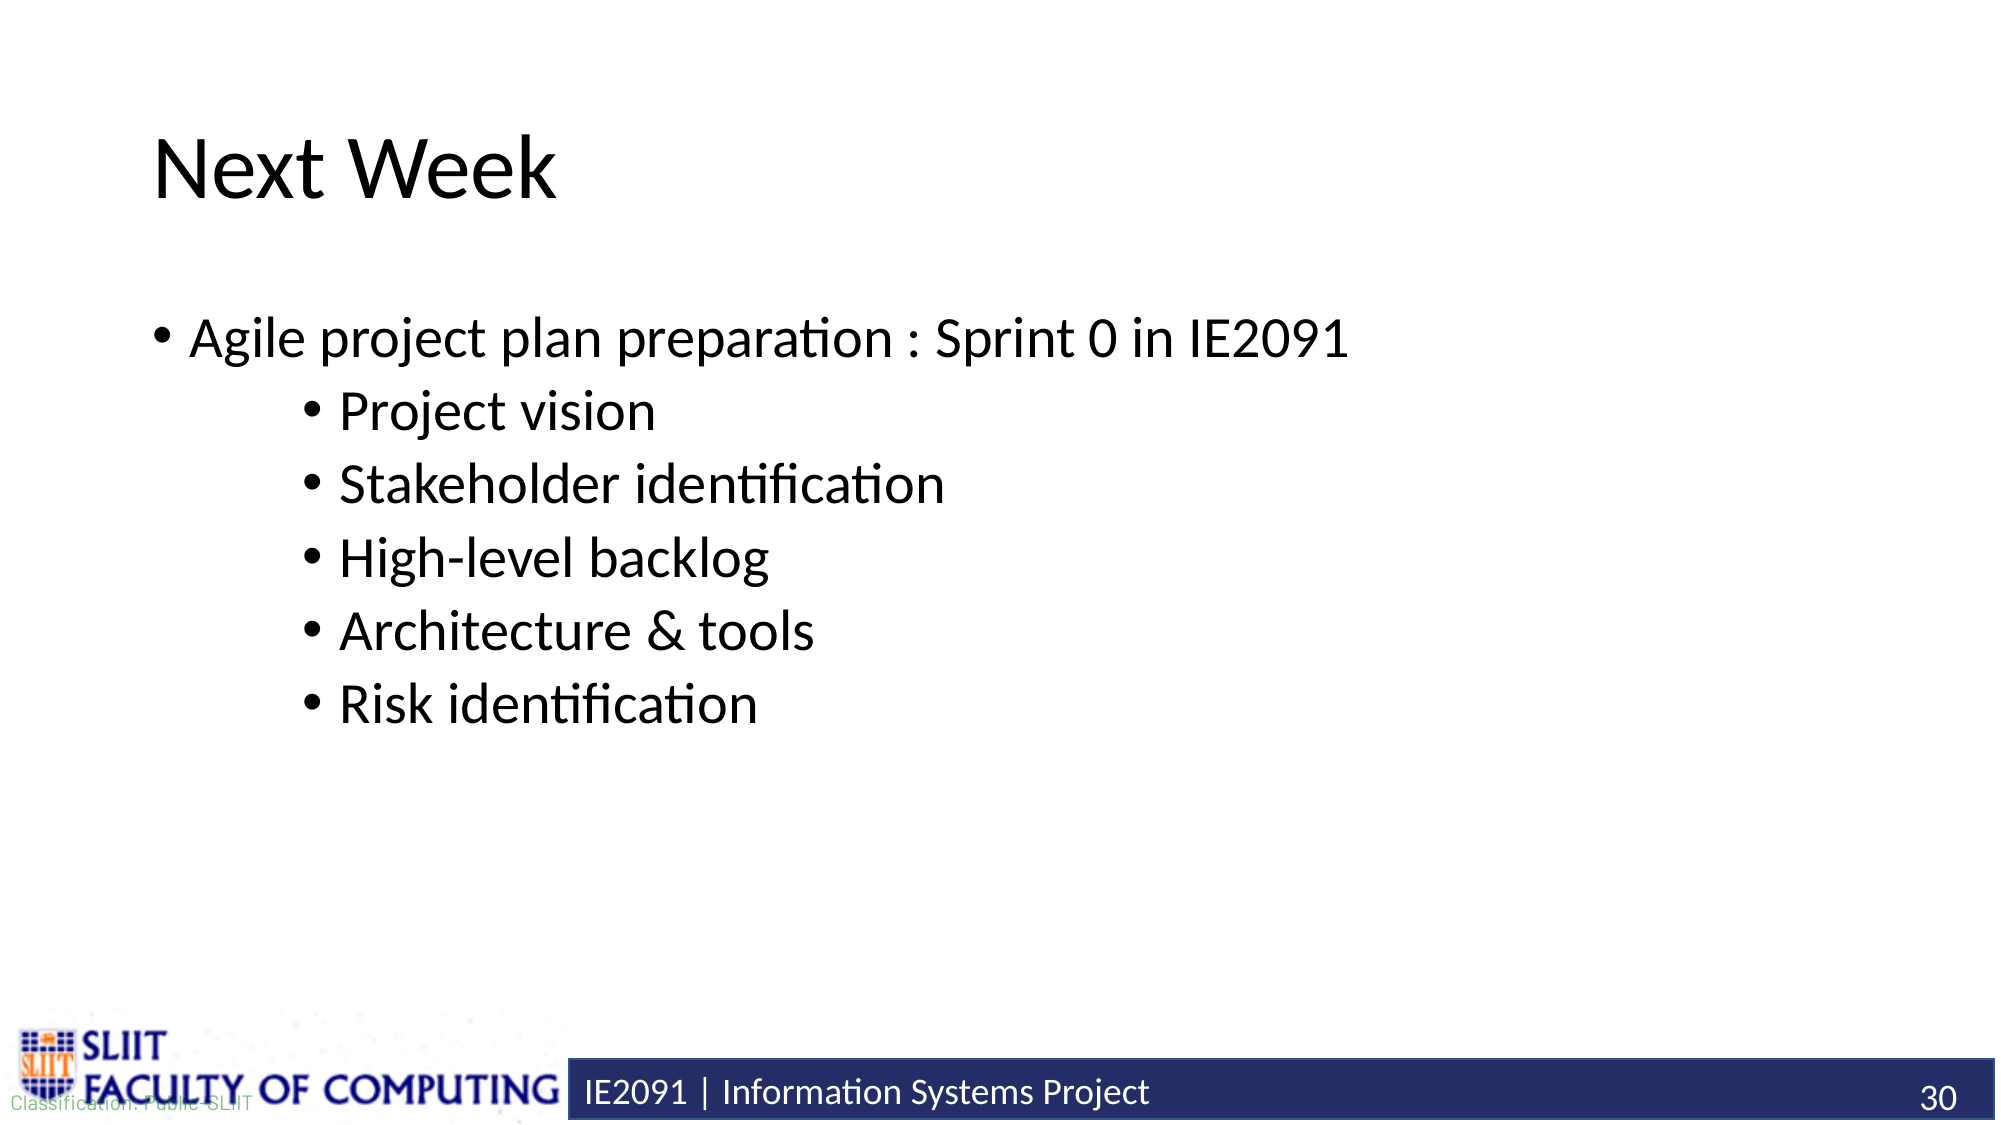

# Next Week
Agile project plan preparation : Sprint 0 in IE2091
Project vision
Stakeholder identification
High-level backlog
Architecture & tools
Risk identification
30